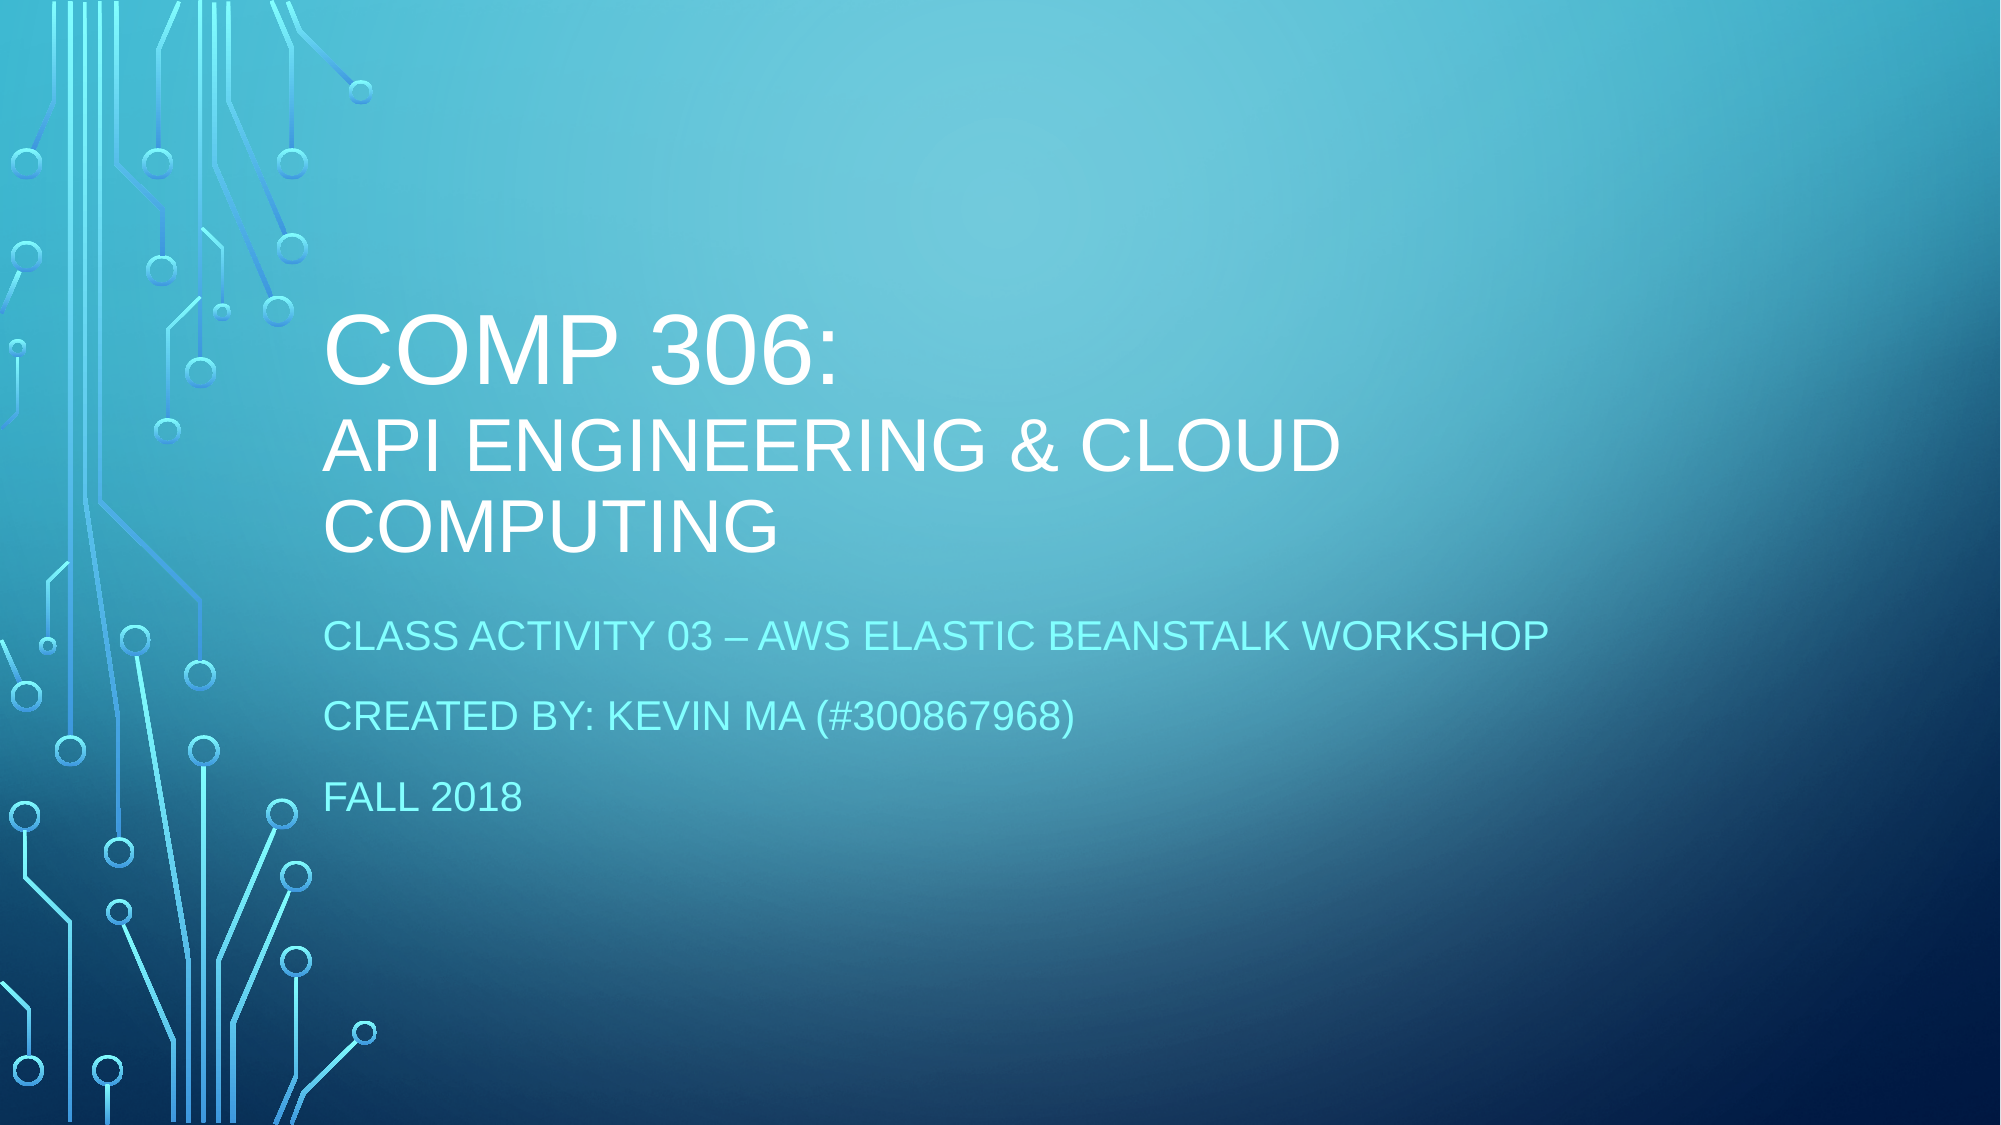

# COMP 306: API Engineering & Cloud Computing
Class Activity 03 – AWS Elastic Beanstalk WORKSHOP
Created By: Kevin Ma (#300867968)
Fall 2018